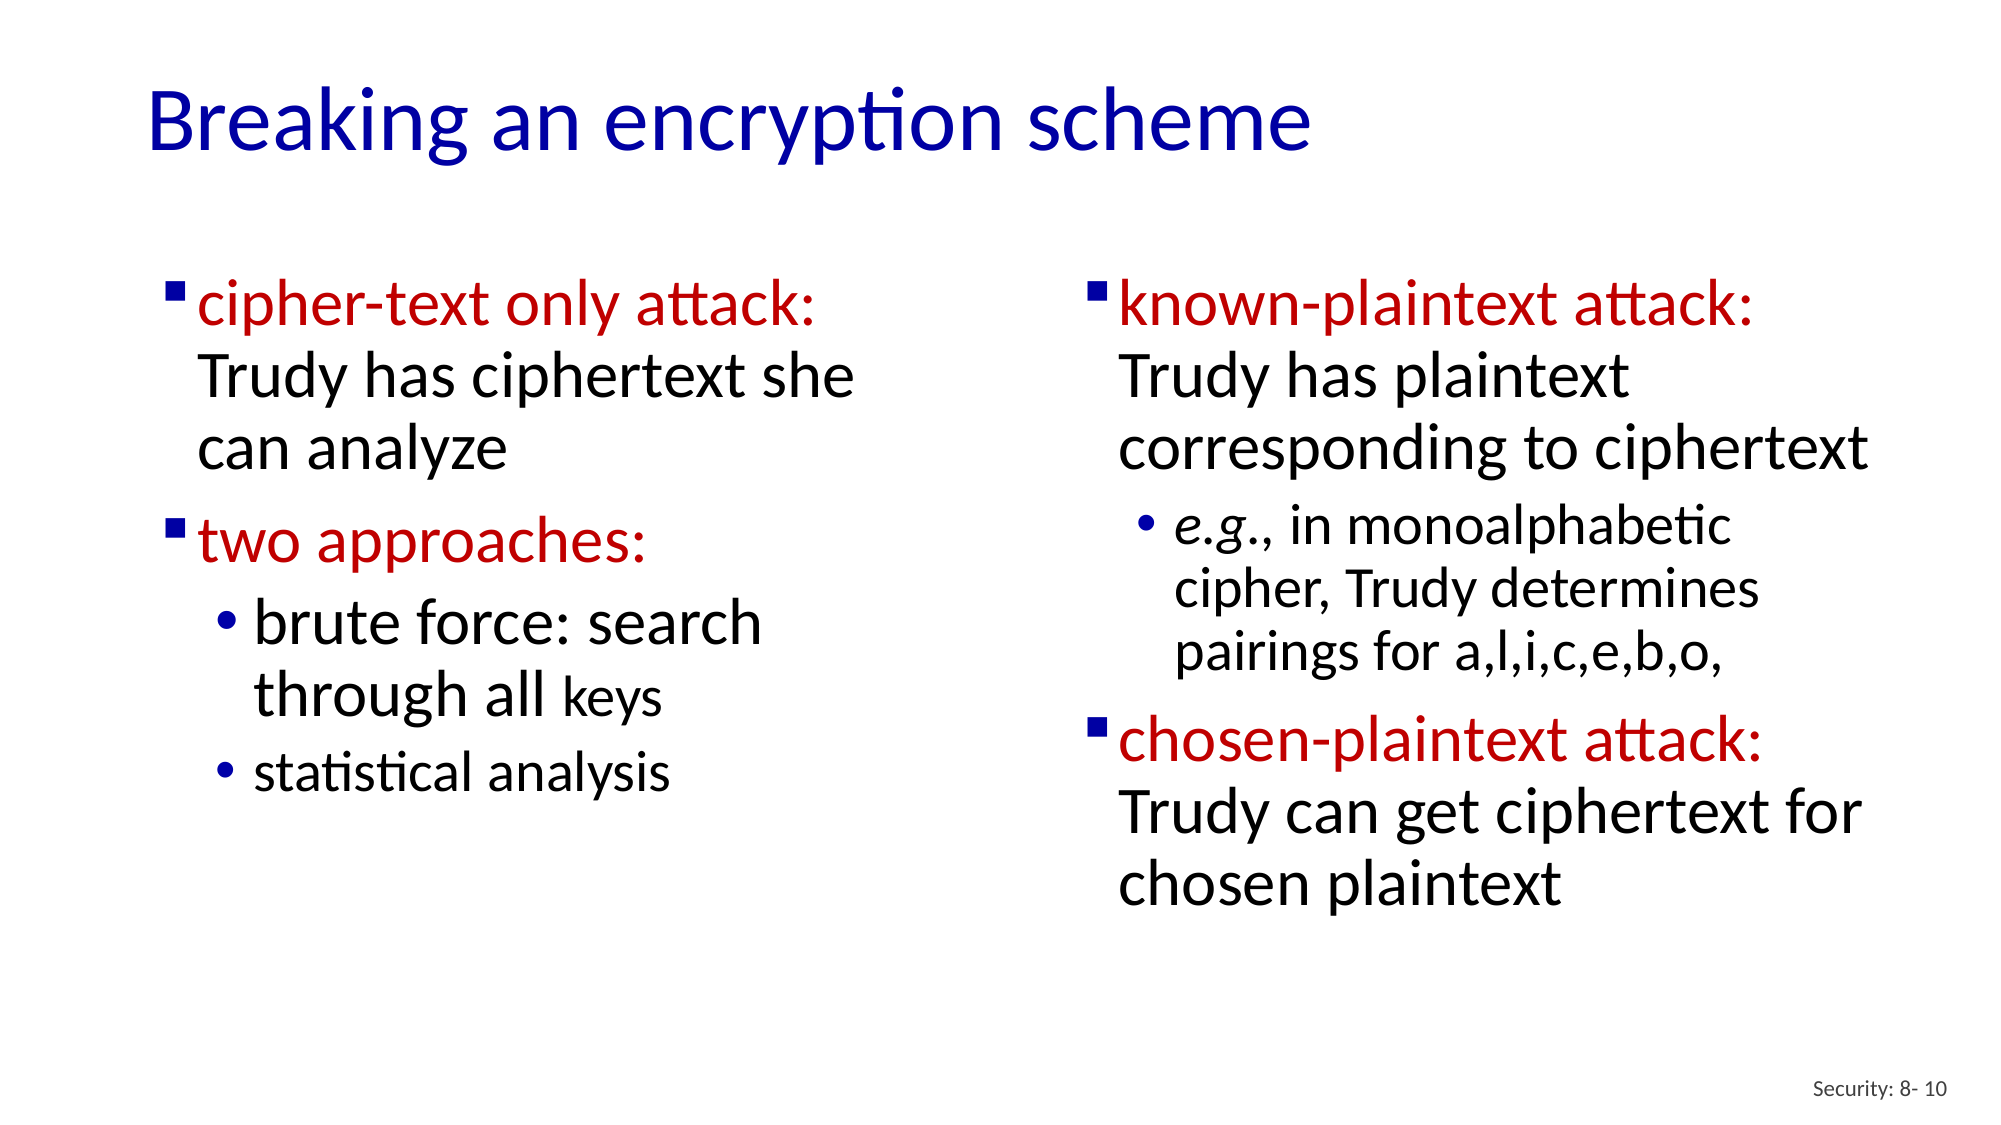

# Breaking an encryption scheme
cipher-text only attack: Trudy has ciphertext she can analyze
two approaches:
brute force: search through all keys
statistical analysis
known-plaintext attack: Trudy has plaintext corresponding to ciphertext
e.g., in monoalphabetic cipher, Trudy determines pairings for a,l,i,c,e,b,o,
chosen-plaintext attack: Trudy can get ciphertext for chosen plaintext

Security: 8- 10